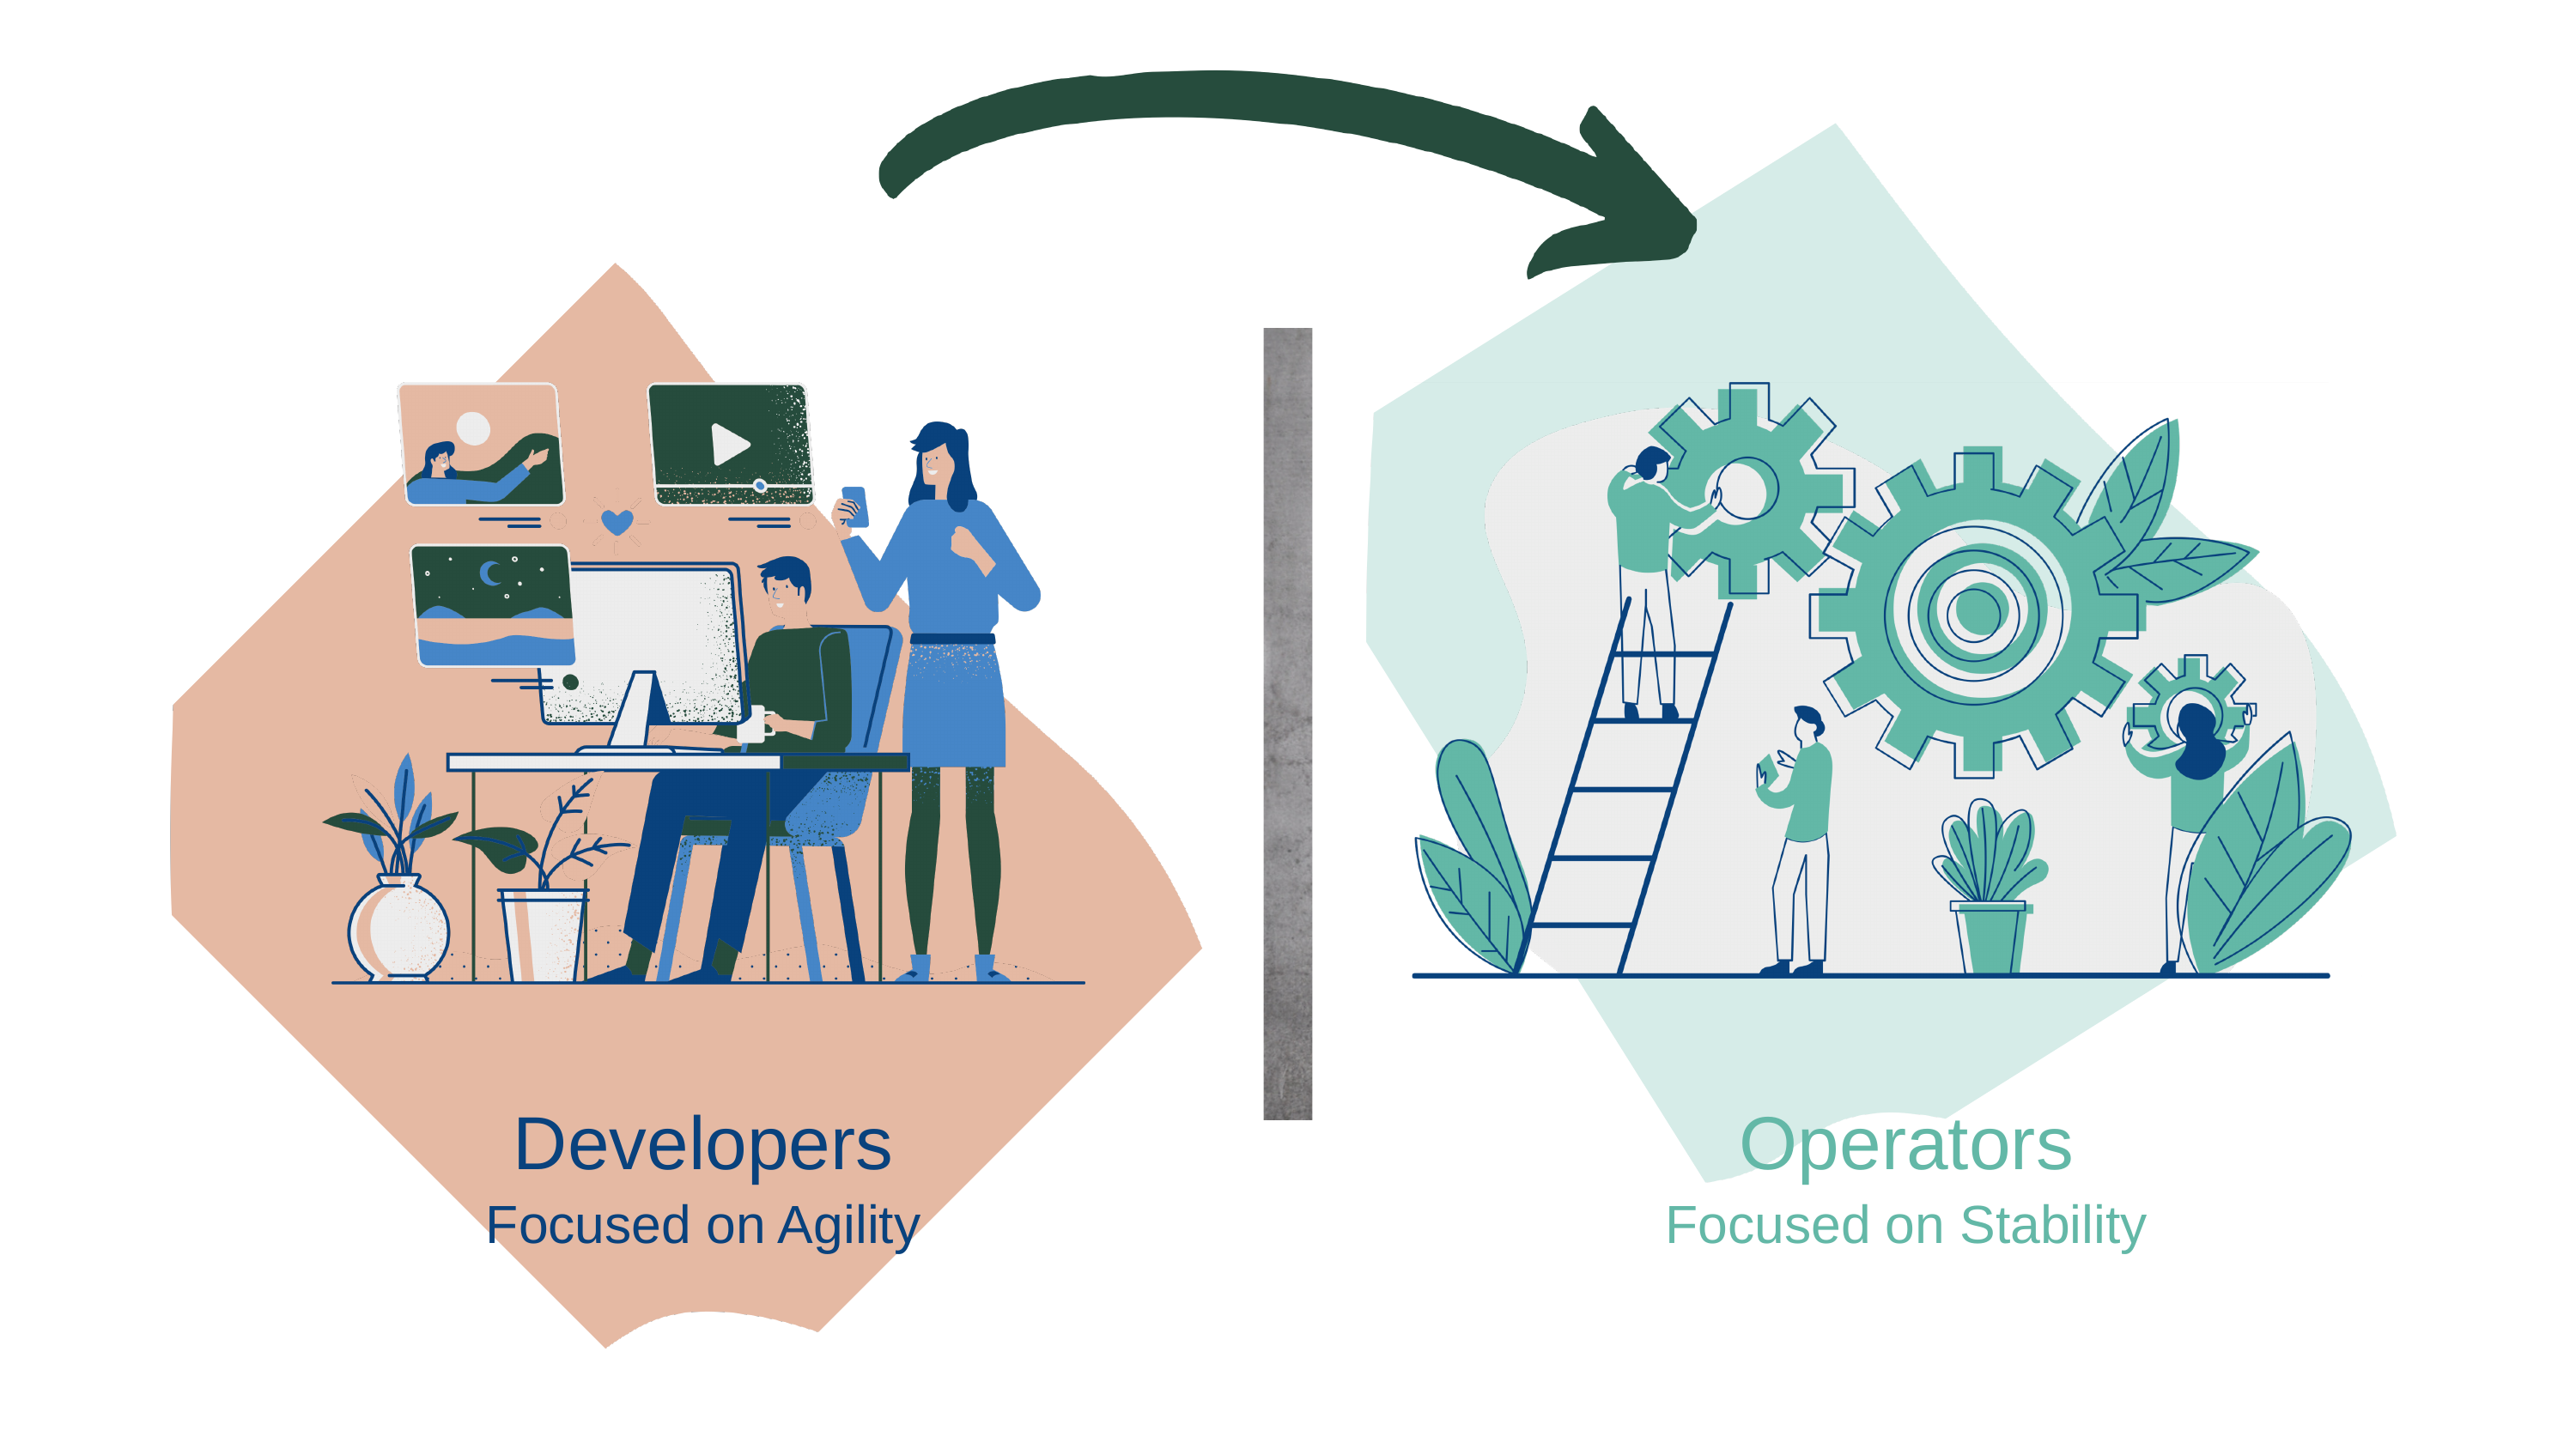

Developers
Focused on Agility
Operators
Focused on Stability